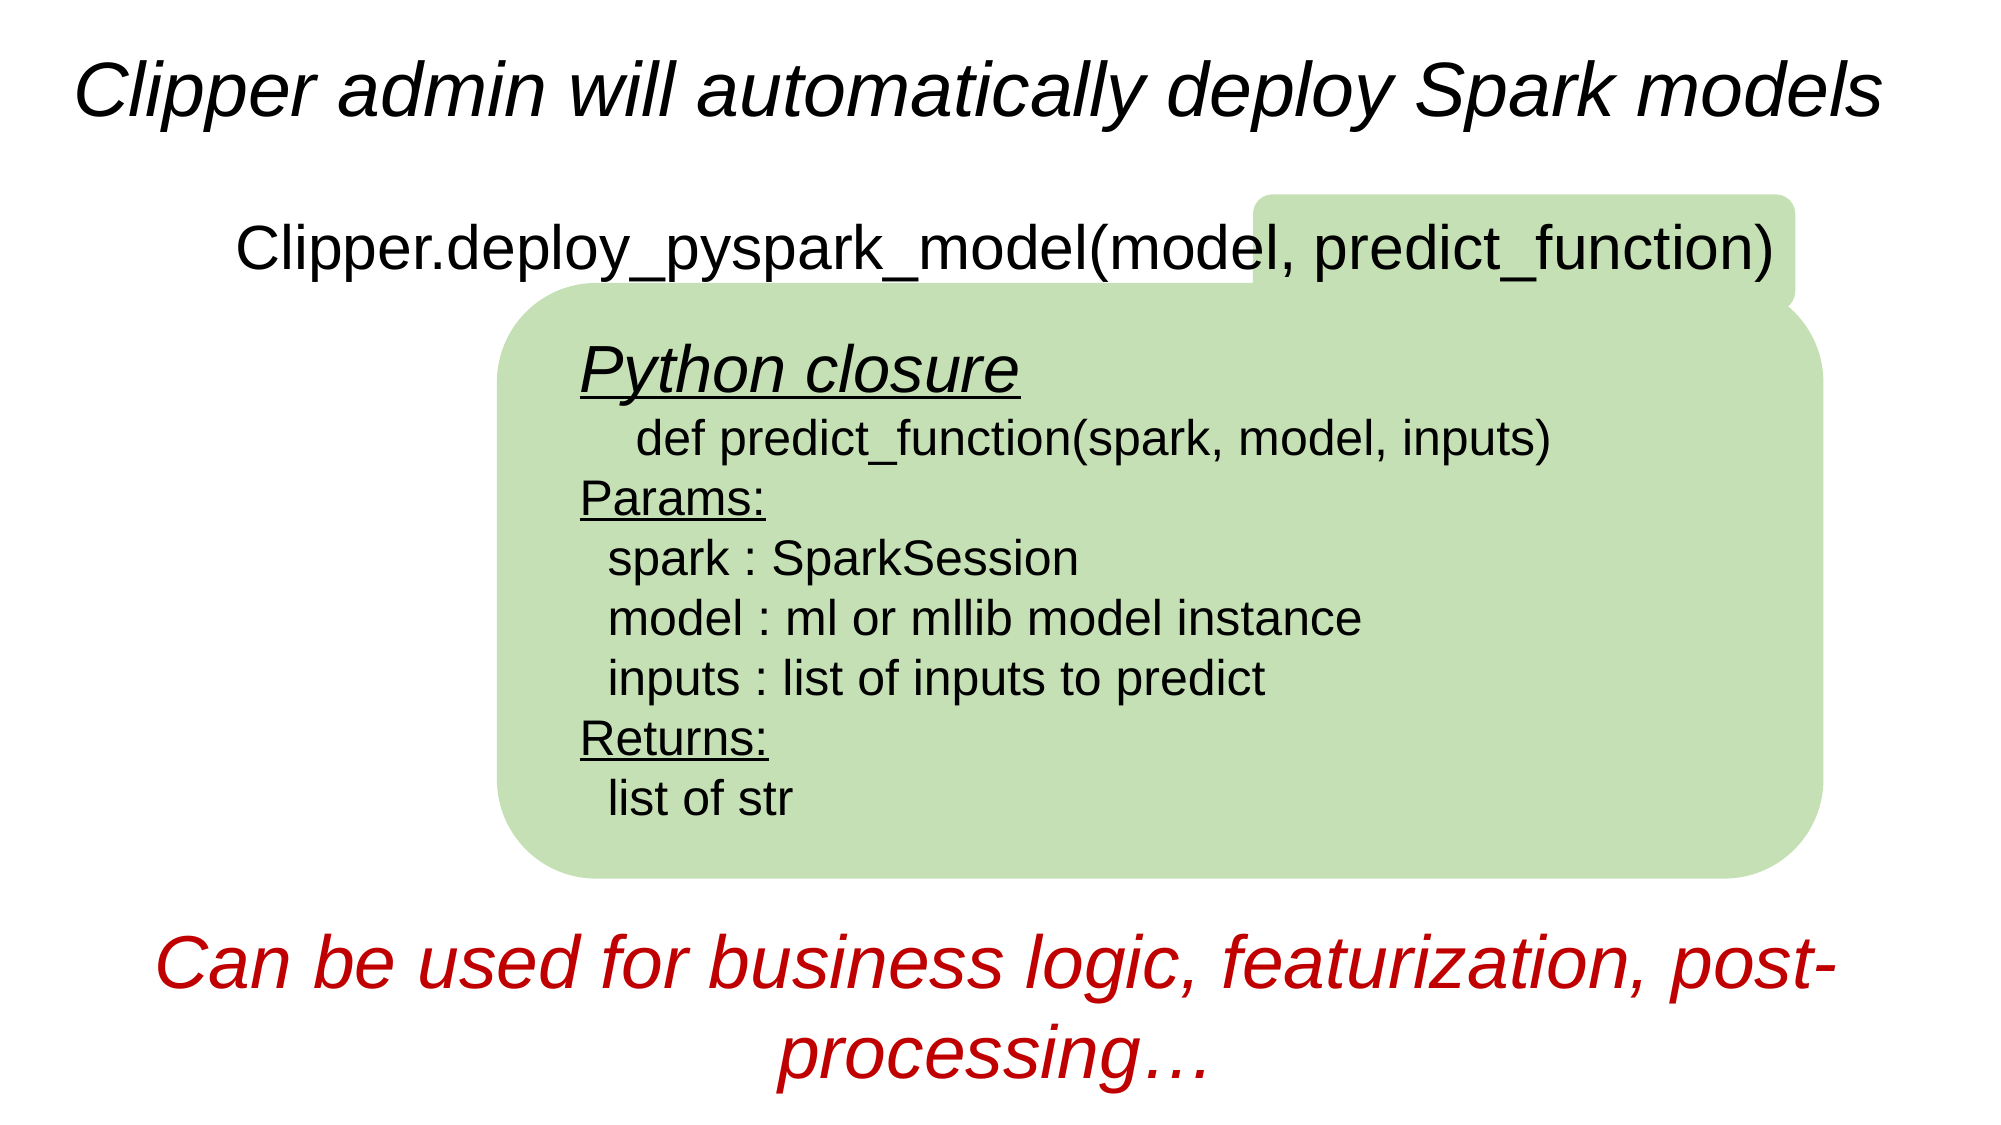

Clipper admin will automatically deploy Spark models

Clipper.deploy_pyspark_model(model, predict_function)

Python closure
    def predict_function(spark, model, inputs)
Params:
  spark : SparkSession
  model : ml or mllib model instance
  inputs : list of inputs to predict
Returns:
  list of str

Can be used for business logic, featurization, post-processing…